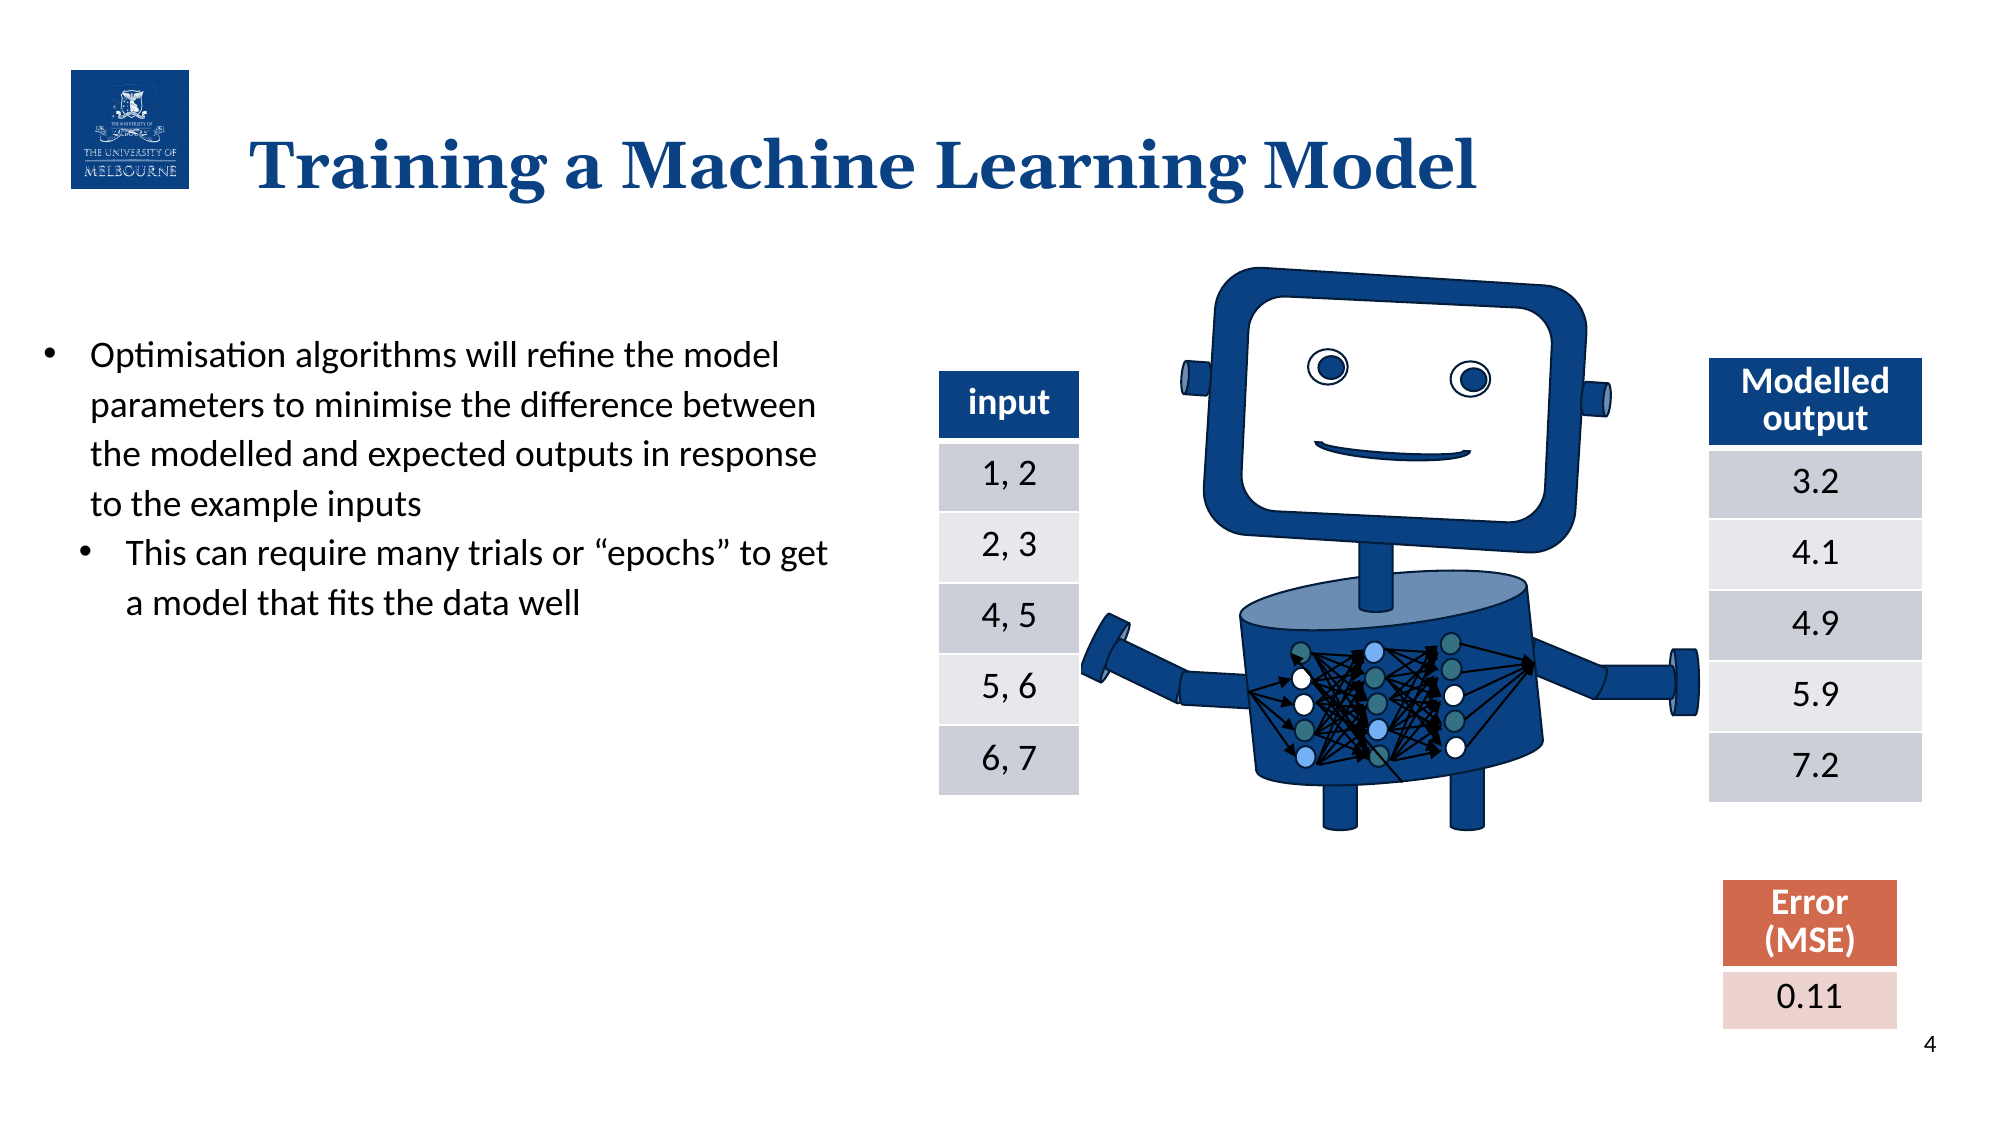

# Training a Machine Learning Model

Optimisation algorithms will refine the model parameters to minimise the difference between the modelled and expected outputs in response to the example inputs
This can require many trials or “epochs” to get a model that fits the data well

| Modelled output |
| --- |
| 3.2 |
| 4.1 |
| 4.9 |
| 5.9 |
| 7.2 |

| input |
| --- |
| 1, 2 |
| 2, 3 |
| 4, 5 |
| 5, 6 |
| 6, 7 |

| Error (MSE) |
| --- |
| 0.11 |
4